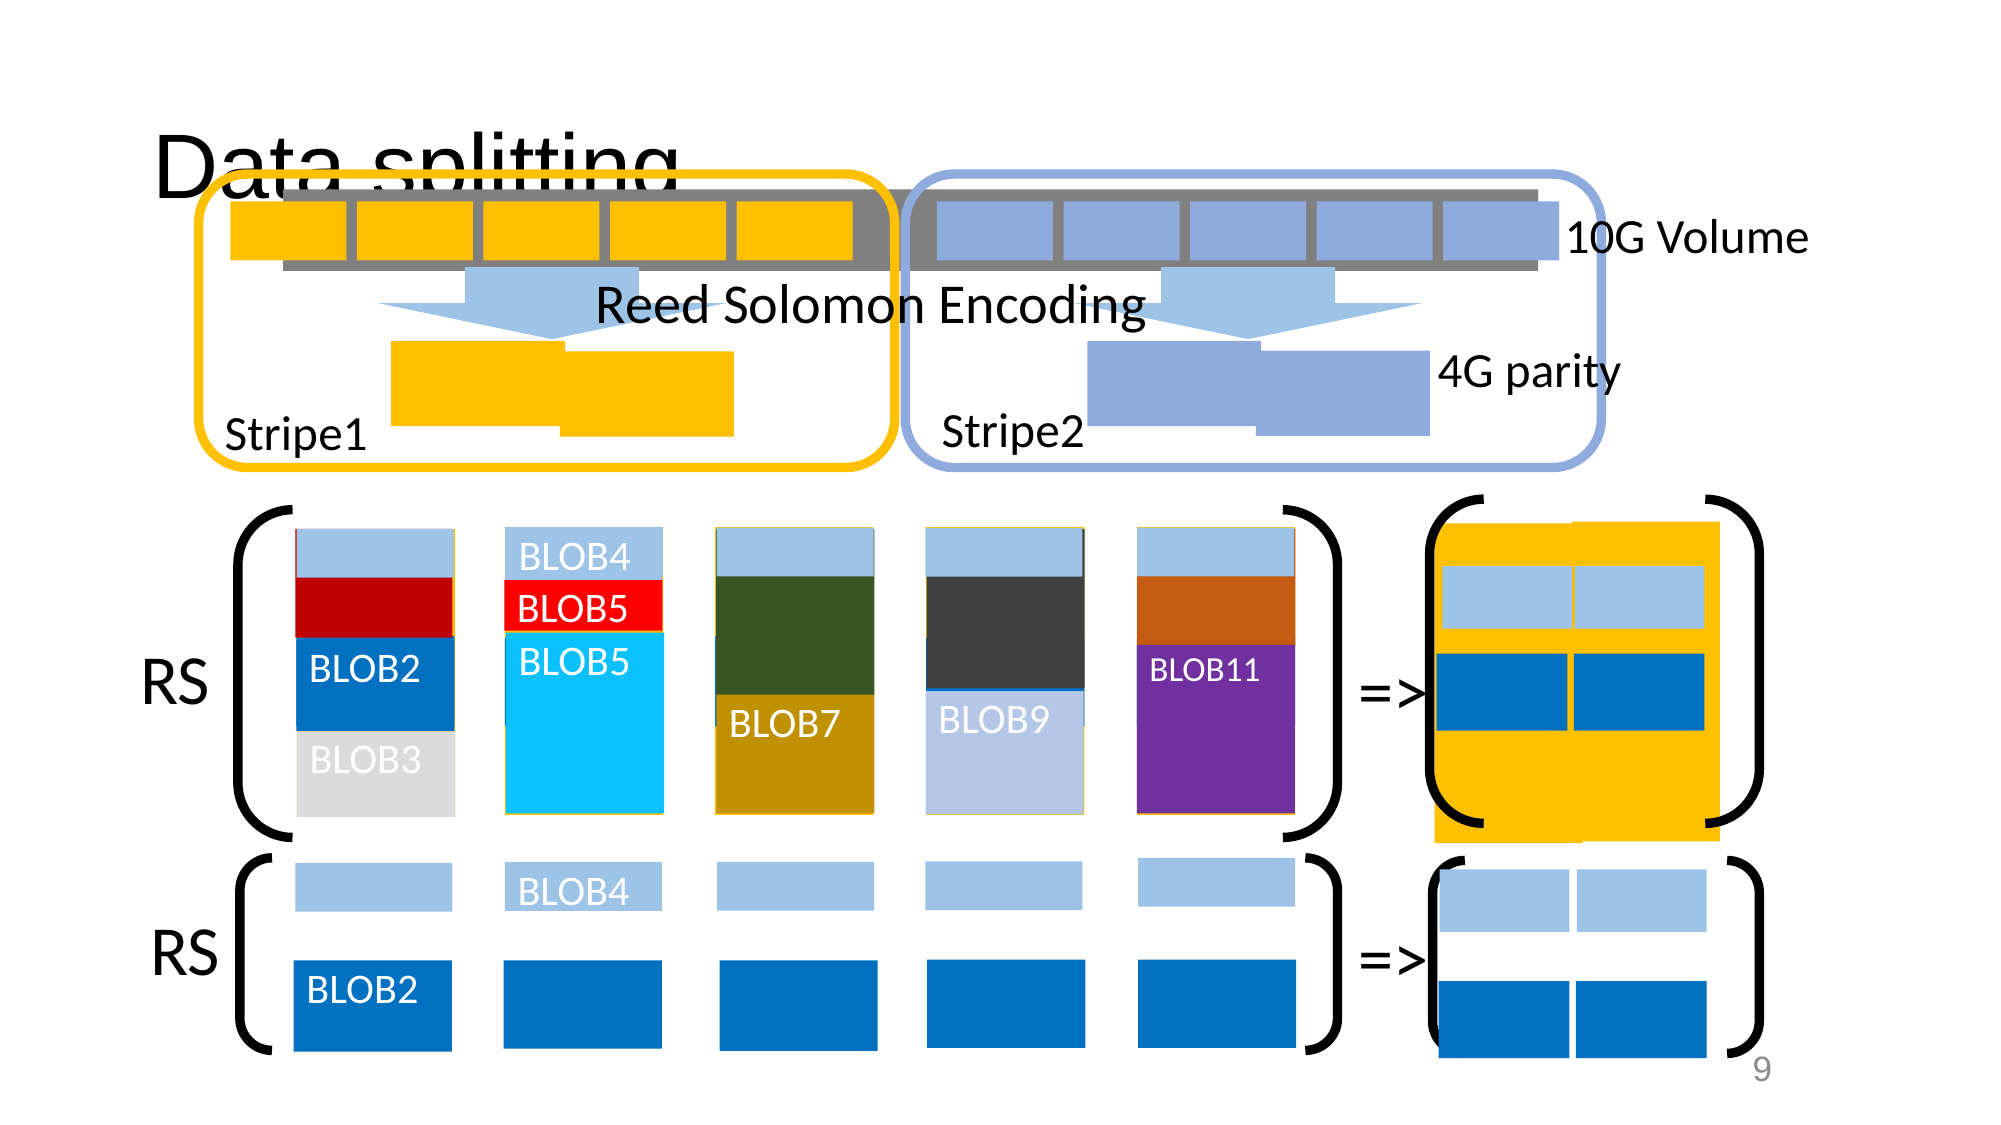

# Data splitting

10G Volume

Reed Solomon Encoding

4G parity

Stripe2
Stripe1

BLOB4

BLOB4

BLOB10
BLOB1

BLOB8
BLOB6

BLOB5
RS
BLOB5

BLOB2

 =>
BLOB2
BLOB11

BLOB9
BLOB7
BLOB3

BLOB4

RS
 =>

BLOB2

9